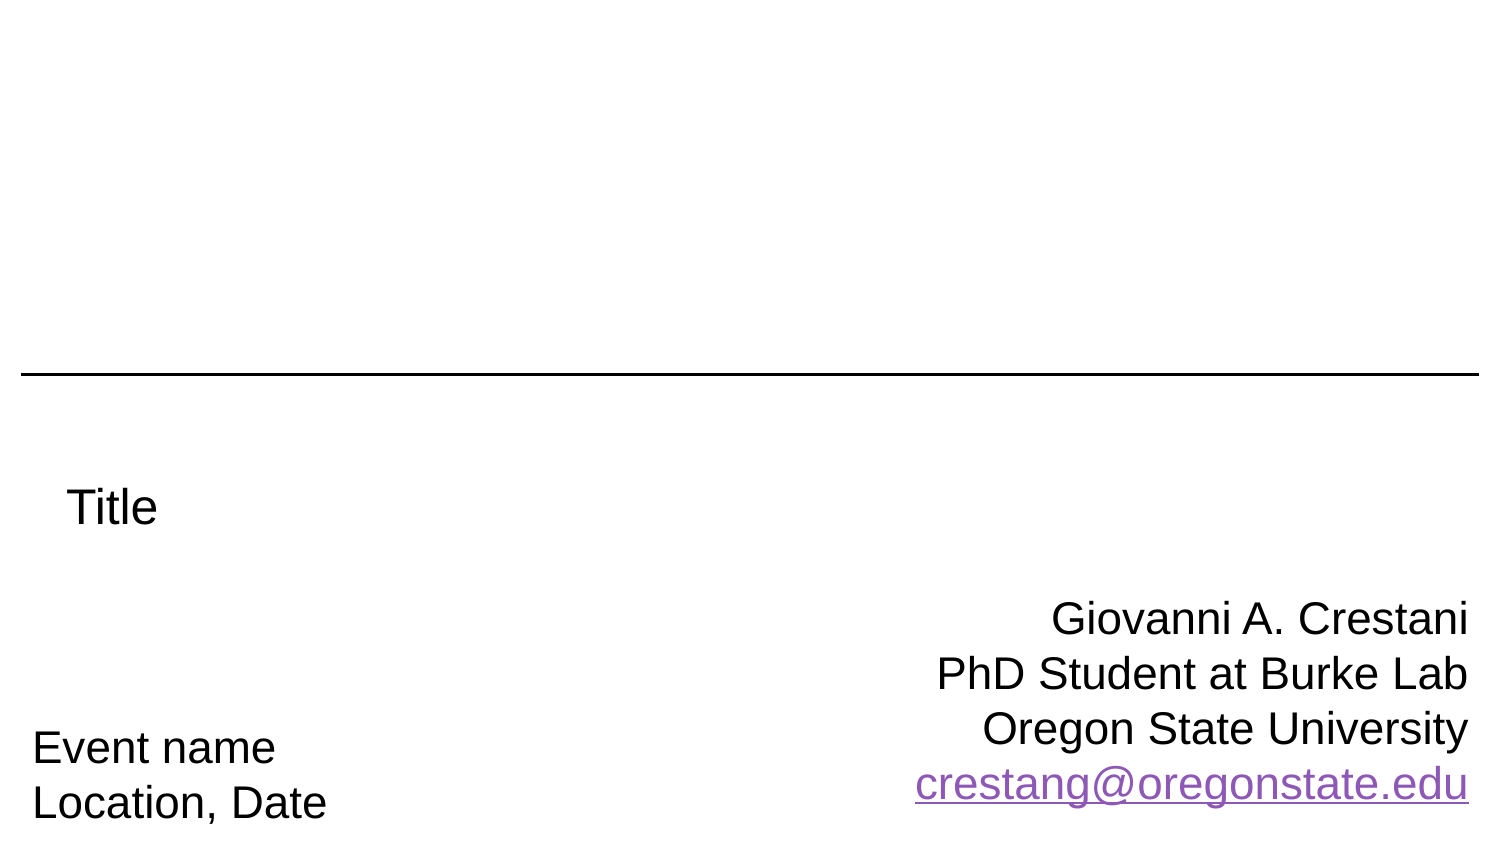

# Title
Giovanni A. Crestani
PhD Student at Burke Lab
Oregon State University
crestang@oregonstate.edu
Event name
Location, Date